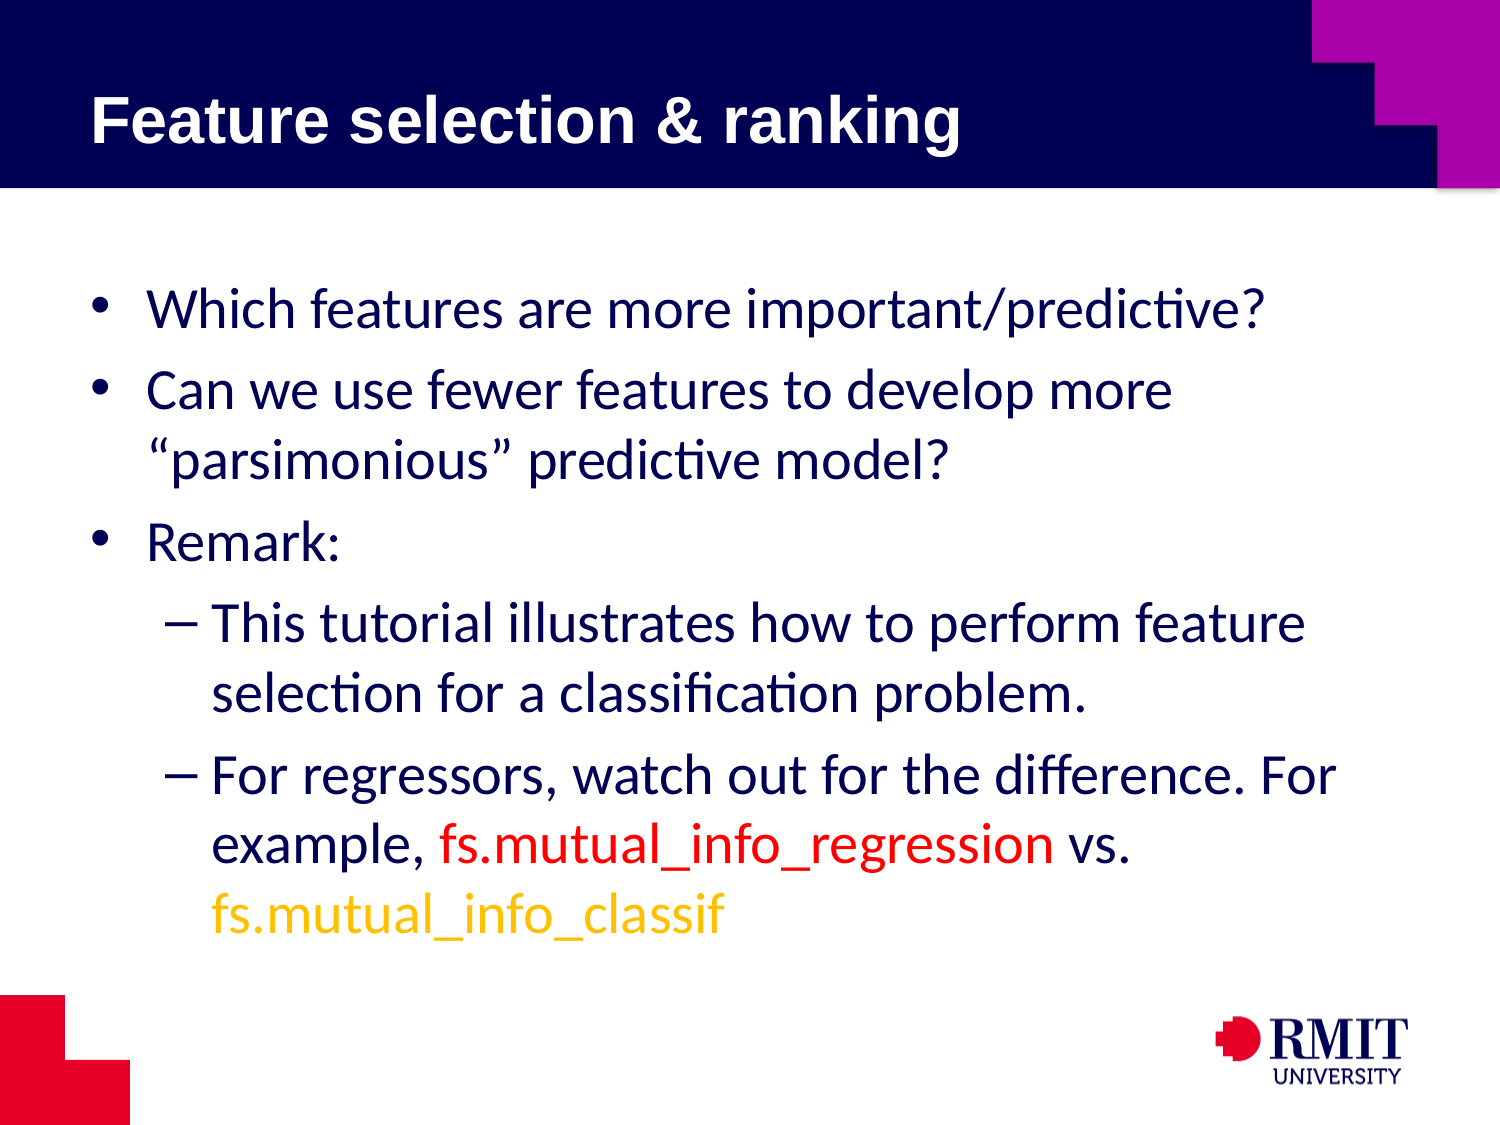

# Feature selection & ranking
Which features are more important/predictive?
Can we use fewer features to develop more “parsimonious” predictive model?
Remark:
This tutorial illustrates how to perform feature selection for a classification problem.
For regressors, watch out for the difference. For example, fs.mutual_info_regression vs. fs.mutual_info_classif